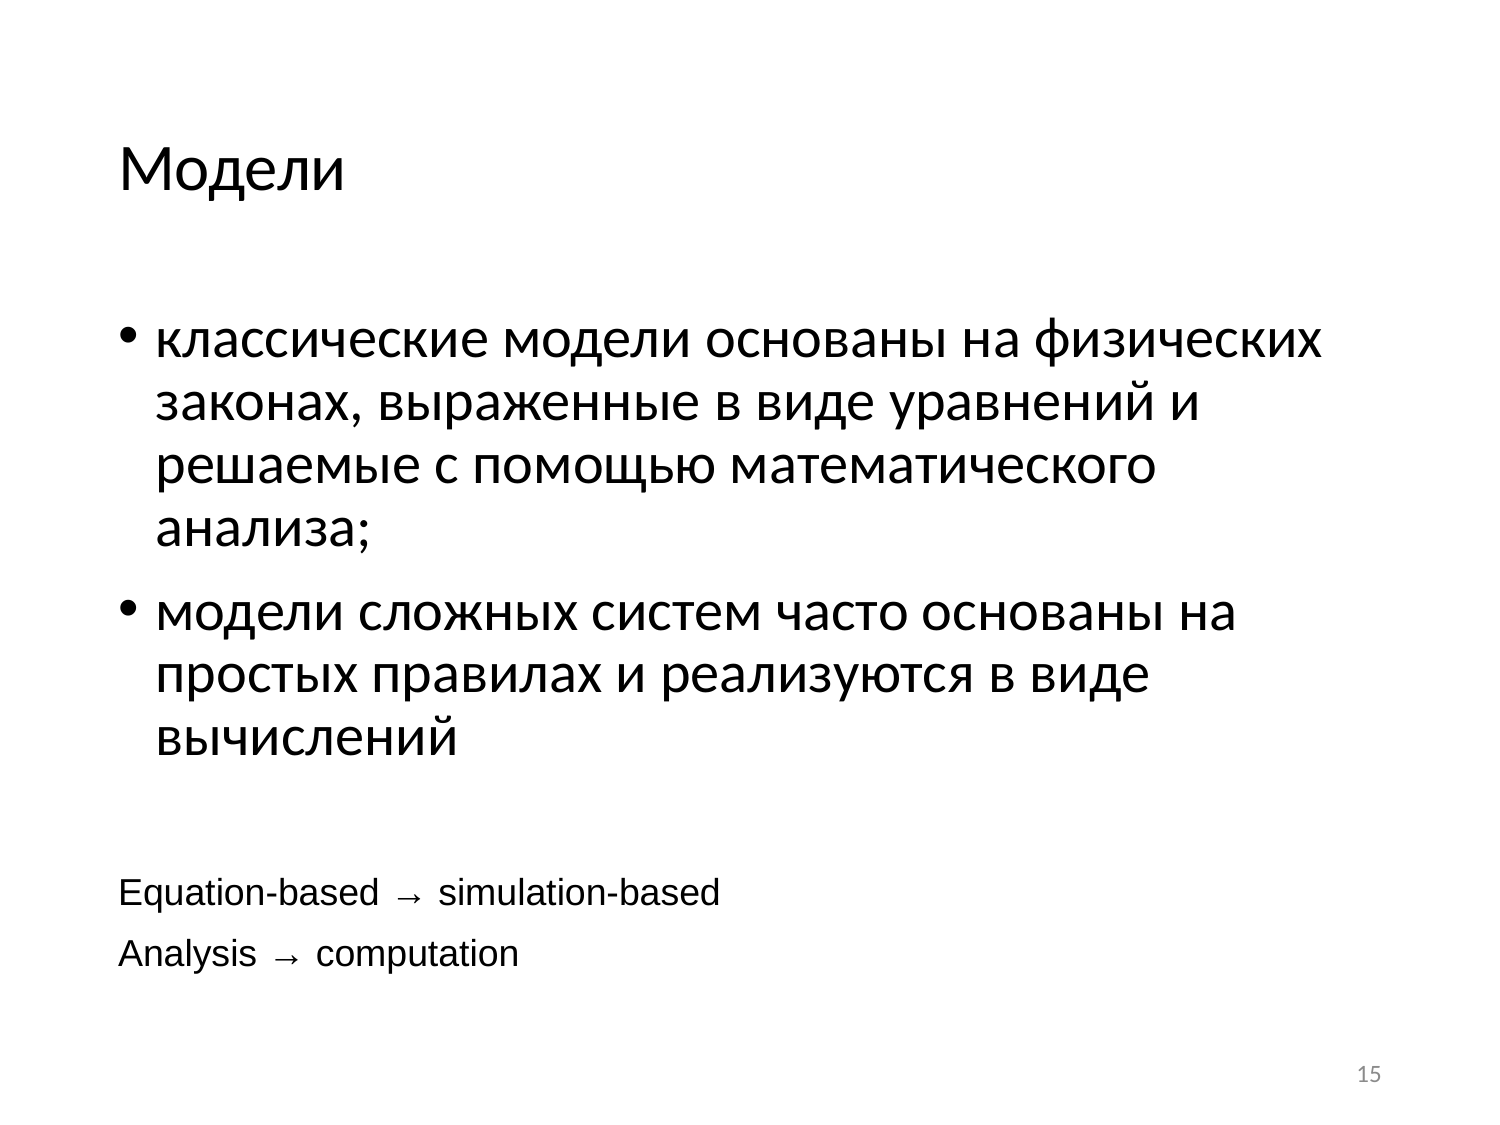

# Модели
классические модели основаны на физических законах, выраженные в виде уравнений и решаемые с помощью математического анализа;
модели сложных систем часто основаны на простых правилах и реализуются в виде вычислений

Equation-based → simulation-based
Analysis → computation

15